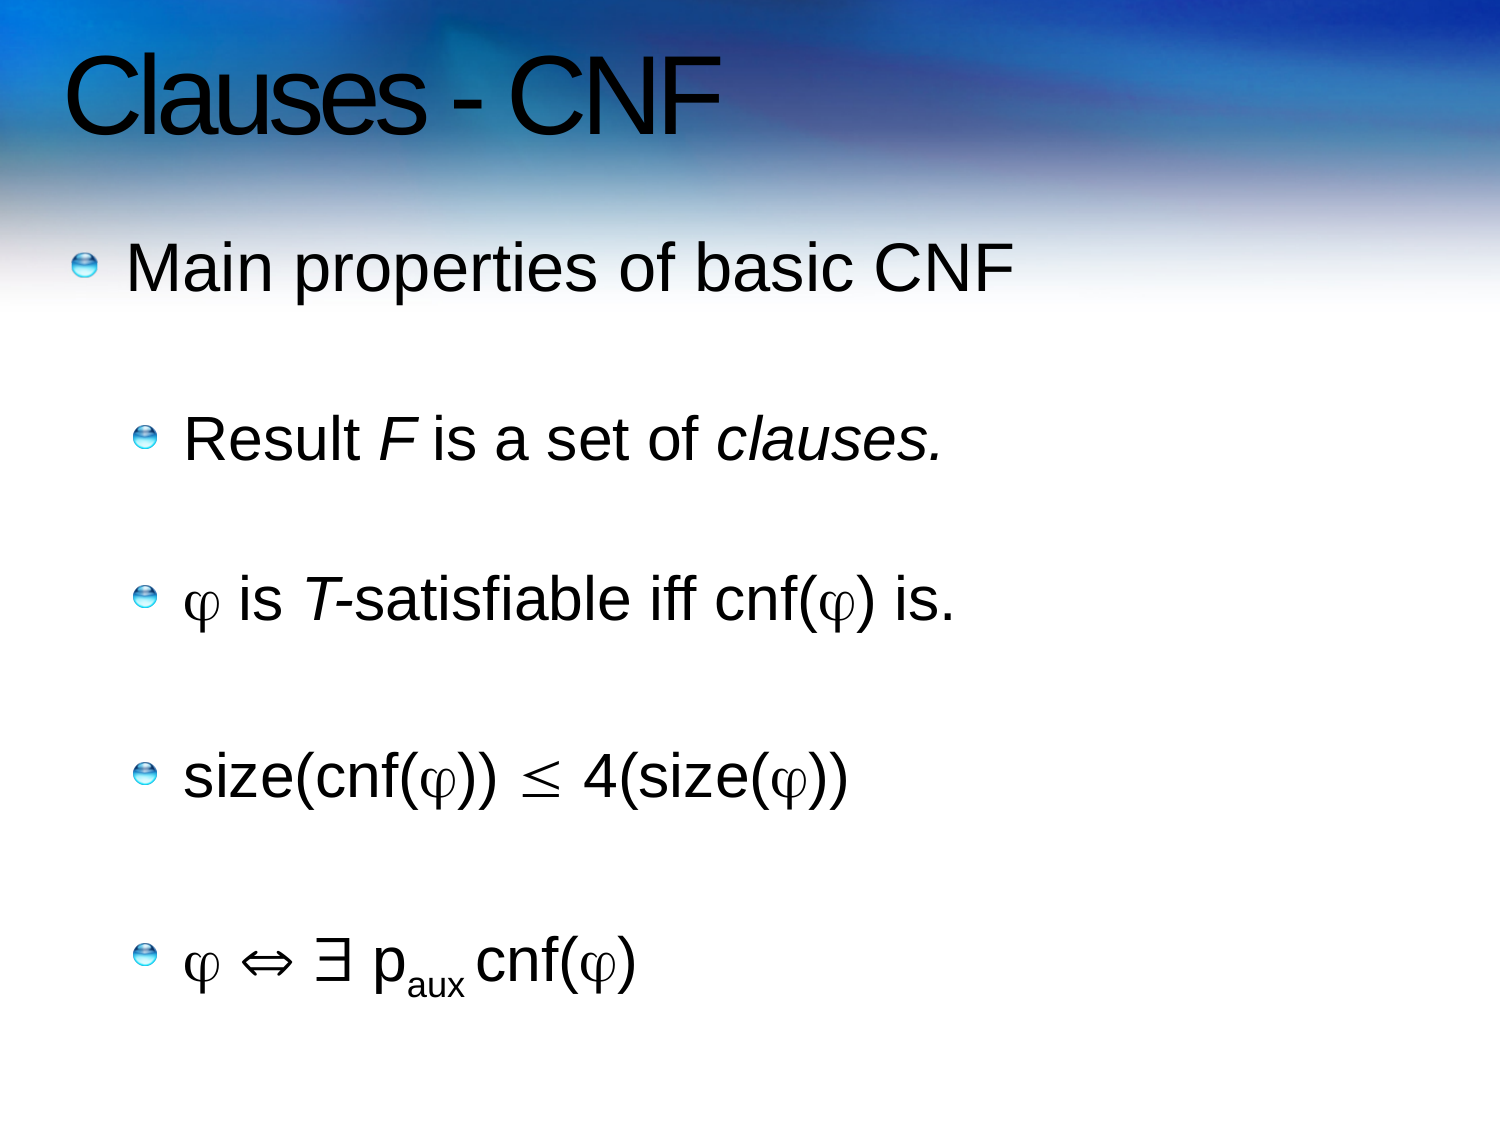

# Clauses - CNF
Main properties of basic CNF

Result F is a set of clauses.

ϕ is T-satisfiable iff cnf(ϕ) is.

size(cnf(ϕ)) ≤ 4(size(ϕ))

ϕ ⇔ ∃ paux cnf(ϕ)